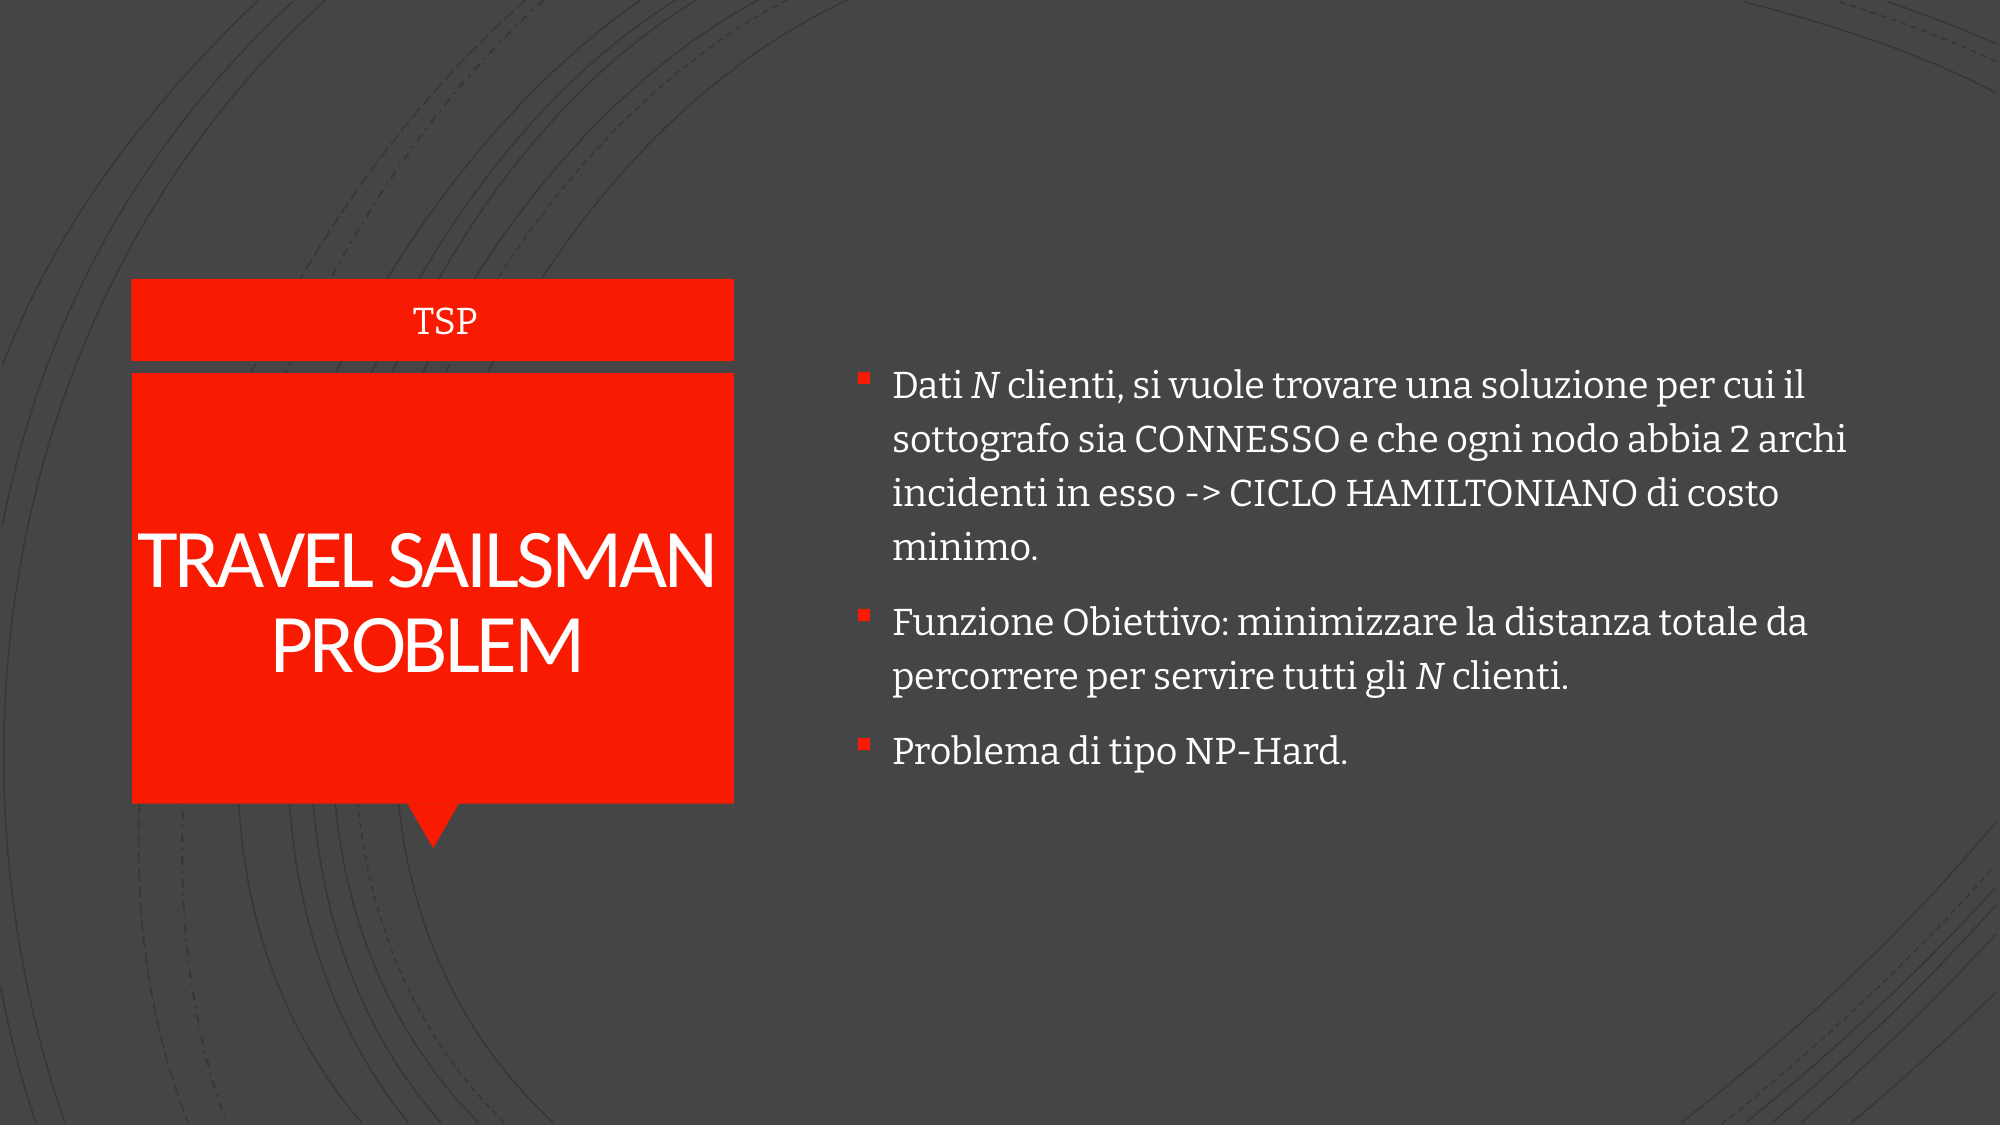

Dati N clienti, si vuole trovare una soluzione per cui il sottografo sia CONNESSO e che ogni nodo abbia 2 archi incidenti in esso -> CICLO HAMILTONIANO di costo minimo.
Funzione Obiettivo: minimizzare la distanza totale da percorrere per servire tutti gli N clienti.
Problema di tipo NP-Hard.
TSP
# TRAVEL SAILSMAN PROBLEM